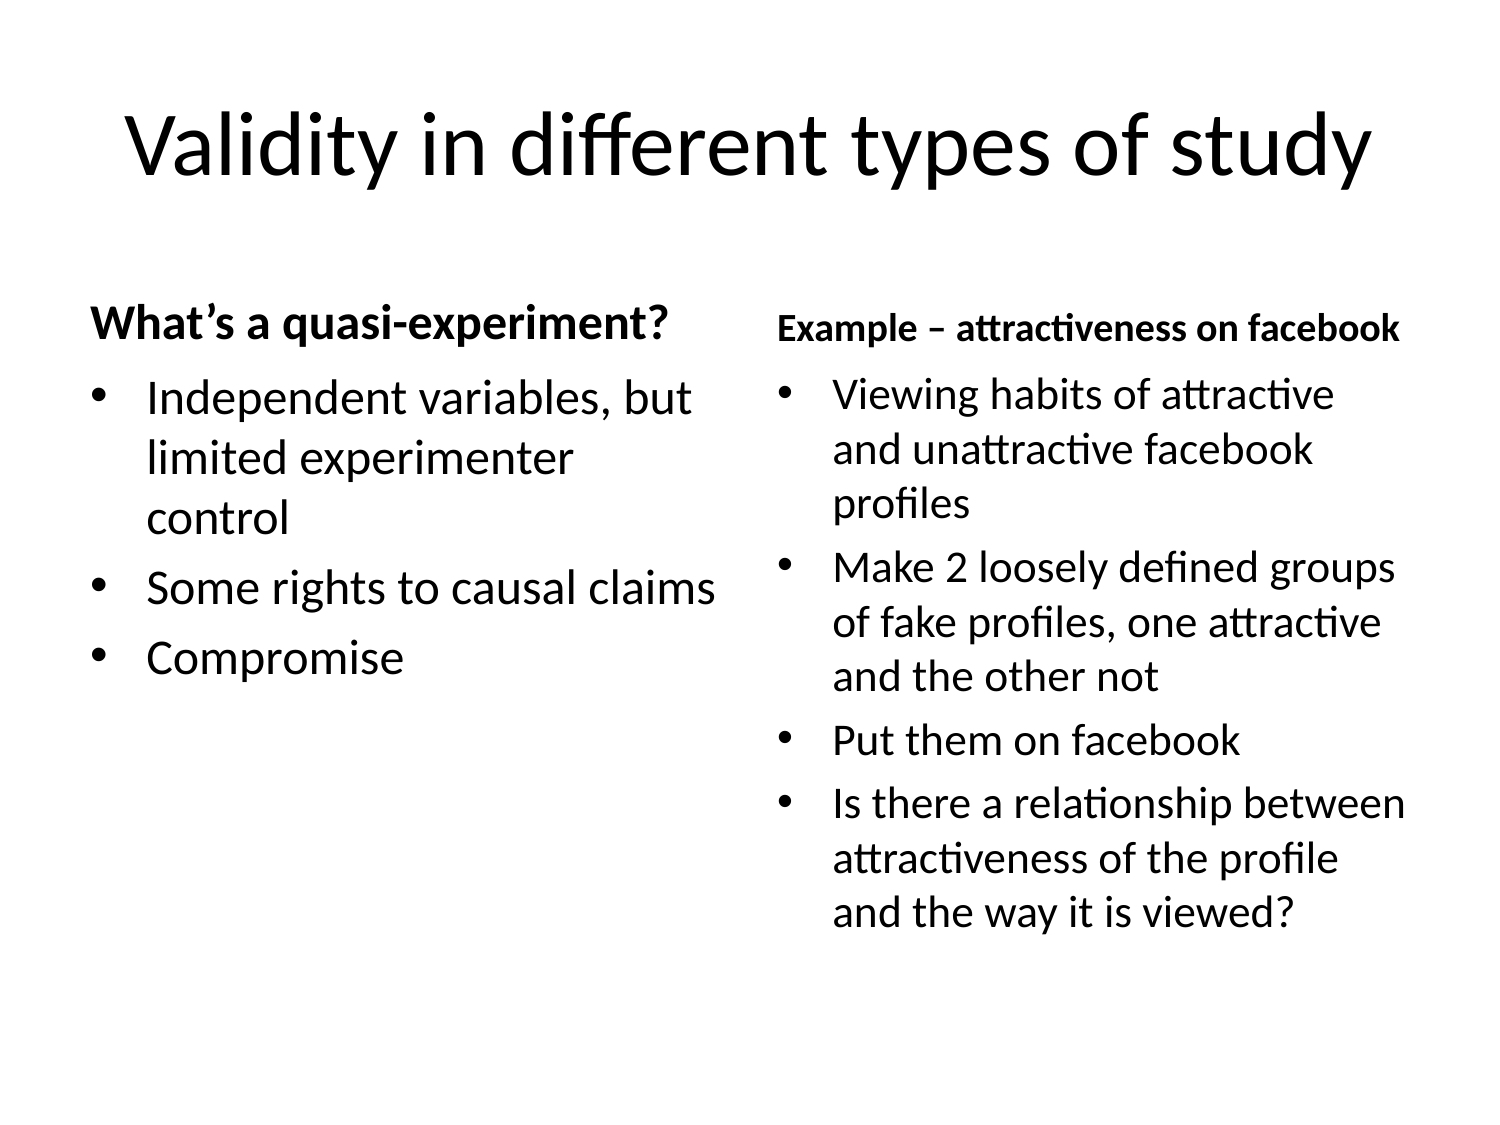

# Validity in different types of study
What’s a quasi-experiment?
Example – attractiveness on facebook
Independent variables, but limited experimenter control
Some rights to causal claims
Compromise
Viewing habits of attractive and unattractive facebook profiles
Make 2 loosely defined groups of fake profiles, one attractive and the other not
Put them on facebook
Is there a relationship between attractiveness of the profile and the way it is viewed?